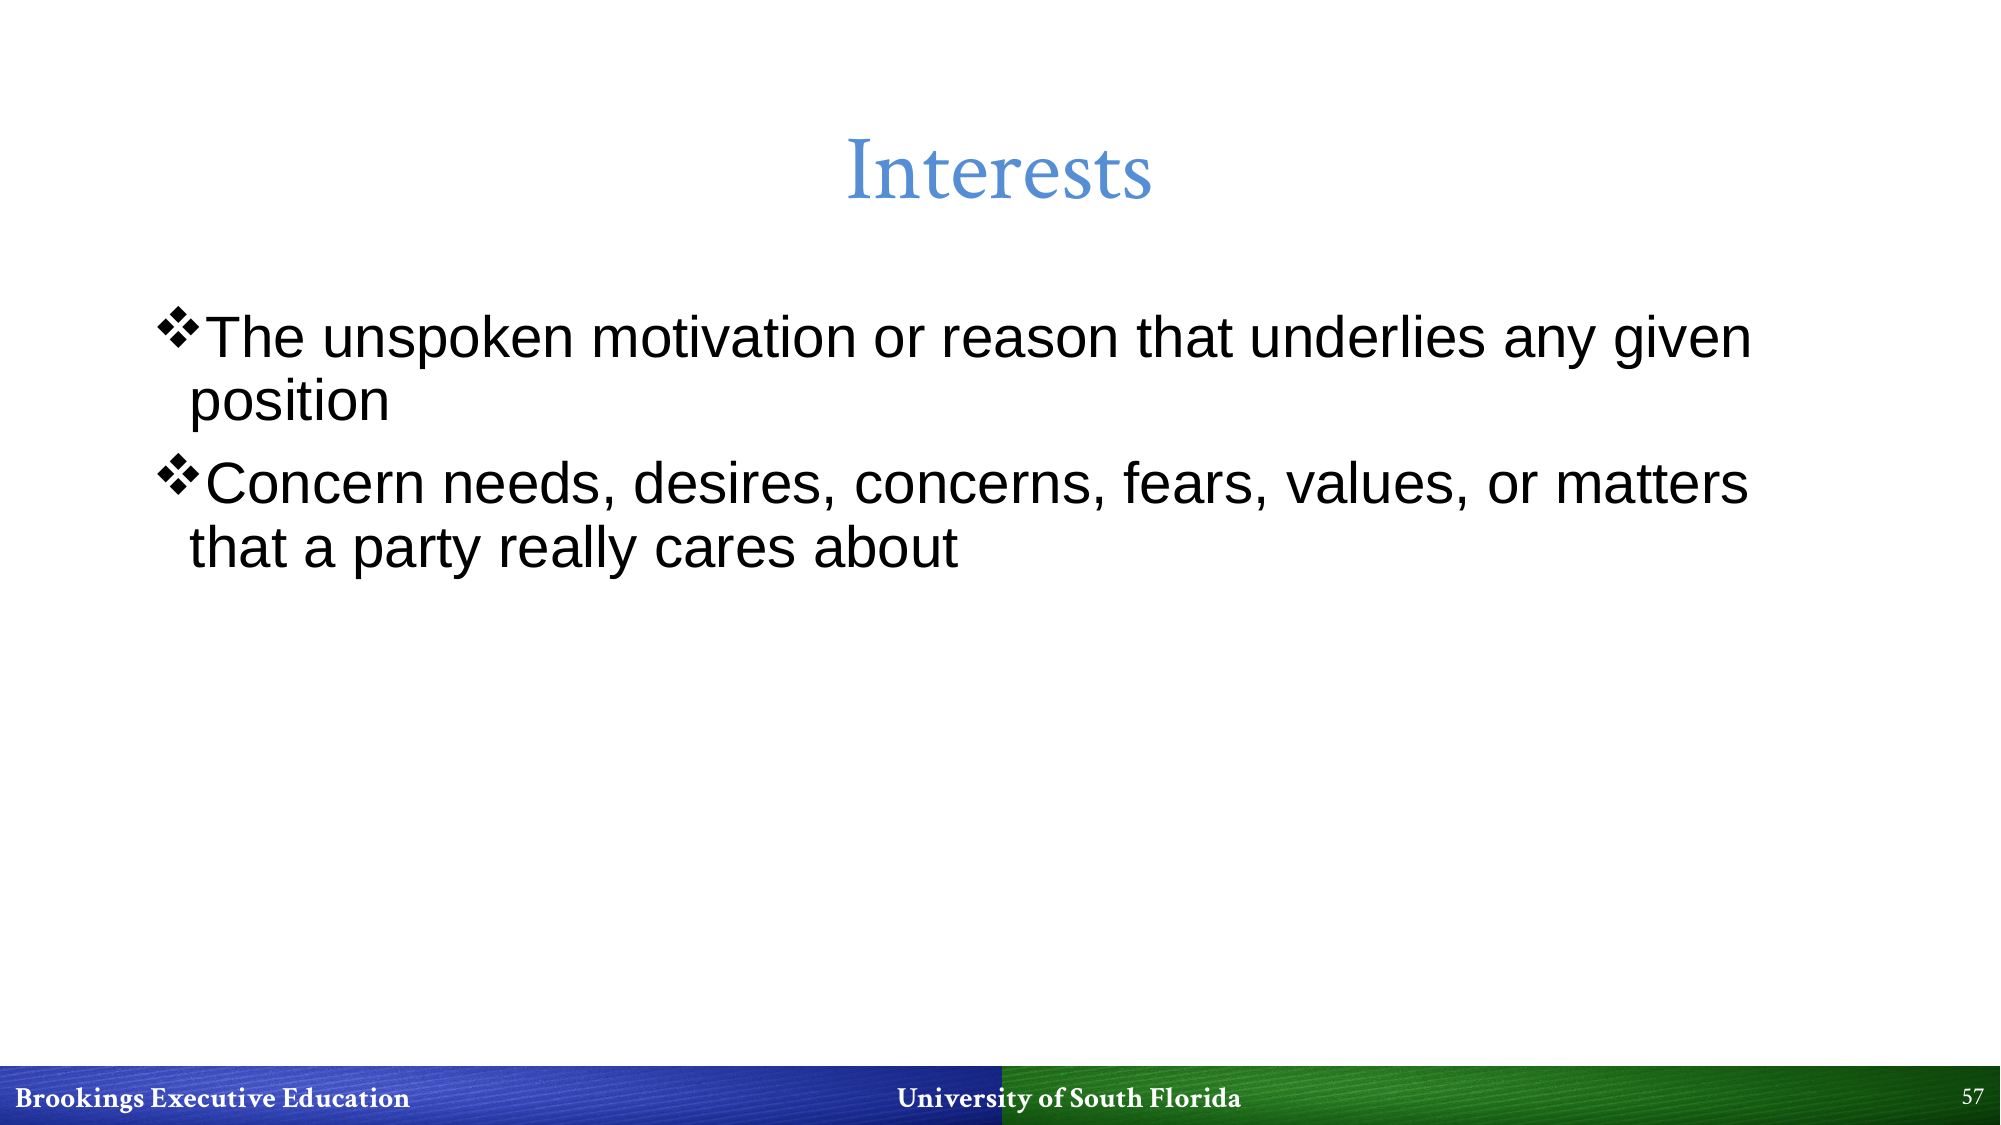

# Interests
The unspoken motivation or reason that underlies any given position
Concern needs, desires, concerns, fears, values, or matters that a party really cares about

57
Brookings Executive Education                              		                University of South Florida